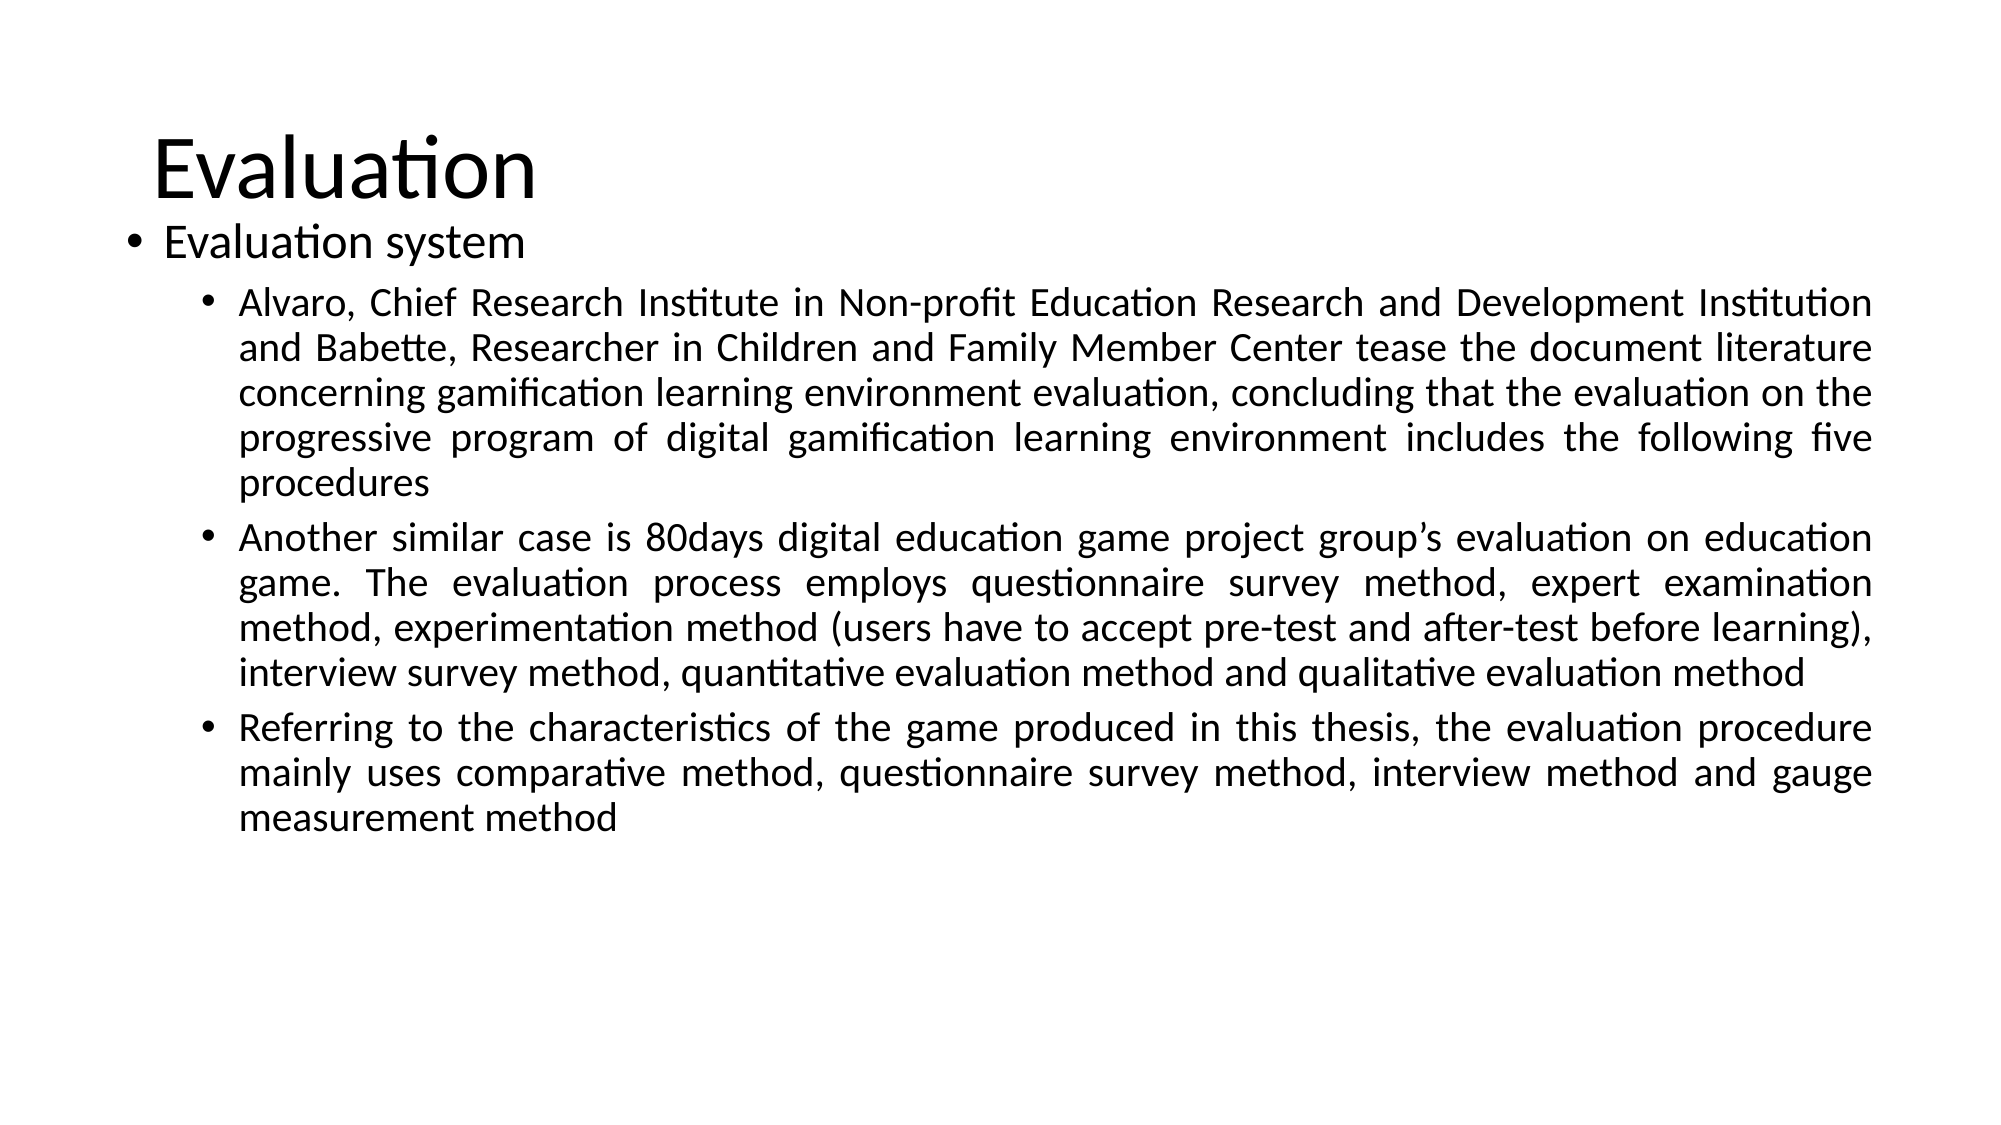

# Evaluation
Evaluation system
Alvaro, Chief Research Institute in Non-profit Education Research and Development Institution and Babette, Researcher in Children and Family Member Center tease the document literature concerning gamification learning environment evaluation, concluding that the evaluation on the progressive program of digital gamification learning environment includes the following five procedures
Another similar case is 80days digital education game project group’s evaluation on education game. The evaluation process employs questionnaire survey method, expert examination method, experimentation method (users have to accept pre-test and after-test before learning), interview survey method, quantitative evaluation method and qualitative evaluation method
Referring to the characteristics of the game produced in this thesis, the evaluation procedure mainly uses comparative method, questionnaire survey method, interview method and gauge measurement method